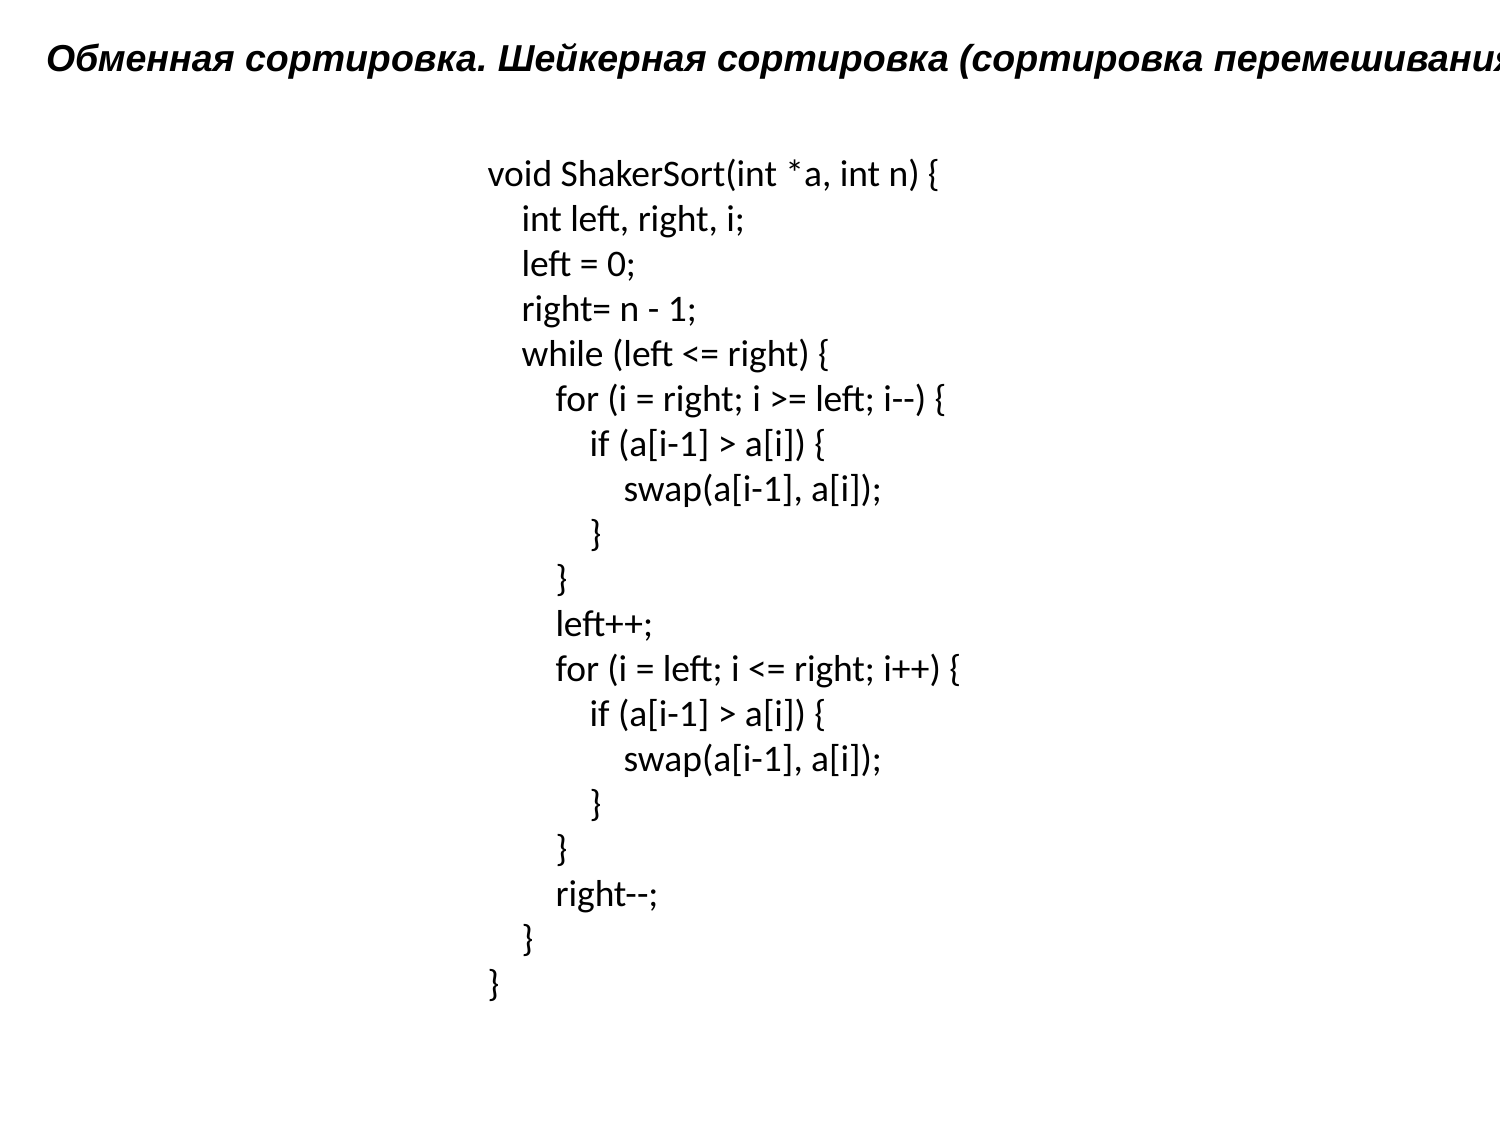

Обменная сортировка. Шейкерная сортировка (сортировка перемешивания)
void ShakerSort(int *a, int n) {
    int left, right, i;
    left = 0;
    right= n - 1;
    while (left <= right) {
        for (i = right; i >= left; i--) {
            if (a[i-1] > a[i]) {
                swap(a[i-1], a[i]);
            }
        }
        left++;
        for (i = left; i <= right; i++) {
            if (a[i-1] > a[i]) {
                swap(a[i-1], a[i]);
            }
        }
        right--;
    }
}